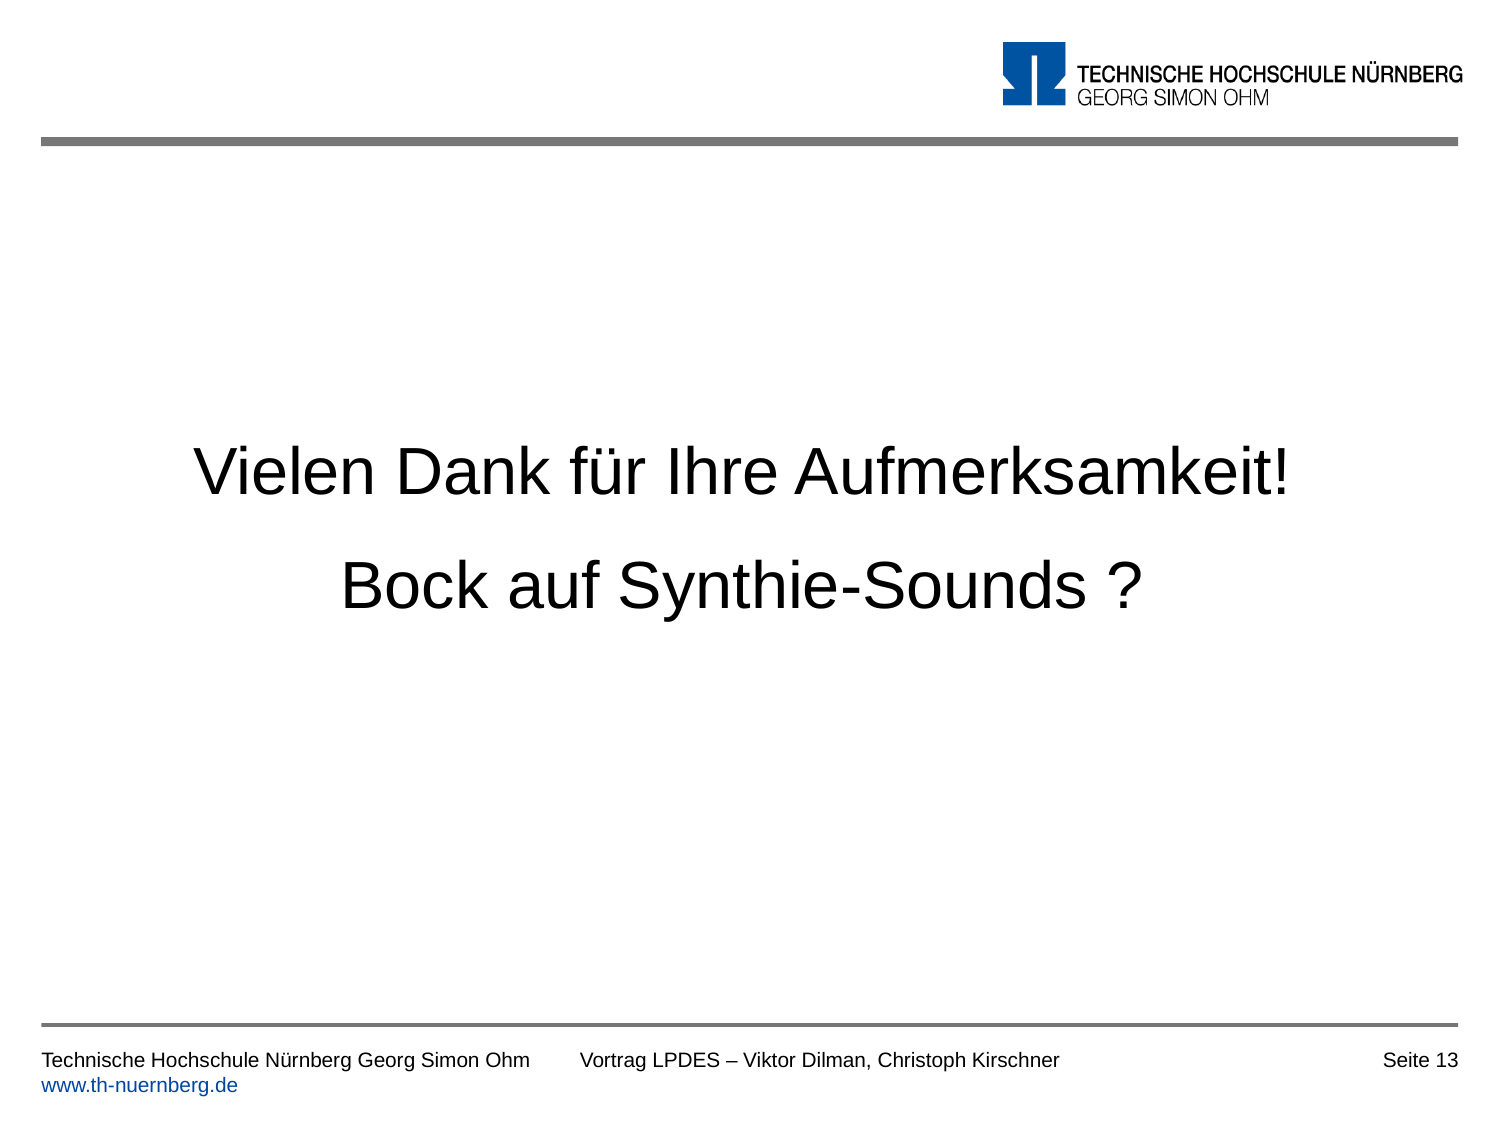

# Vielen Dank für Ihre Aufmerksamkeit!
Bock auf Synthie-Sounds ?
Technische Hochschule Nürnberg Georg Simon Ohm
www.th-nuernberg.de
Vortrag LPDES – Viktor Dilman, Christoph Kirschner
Seite 13